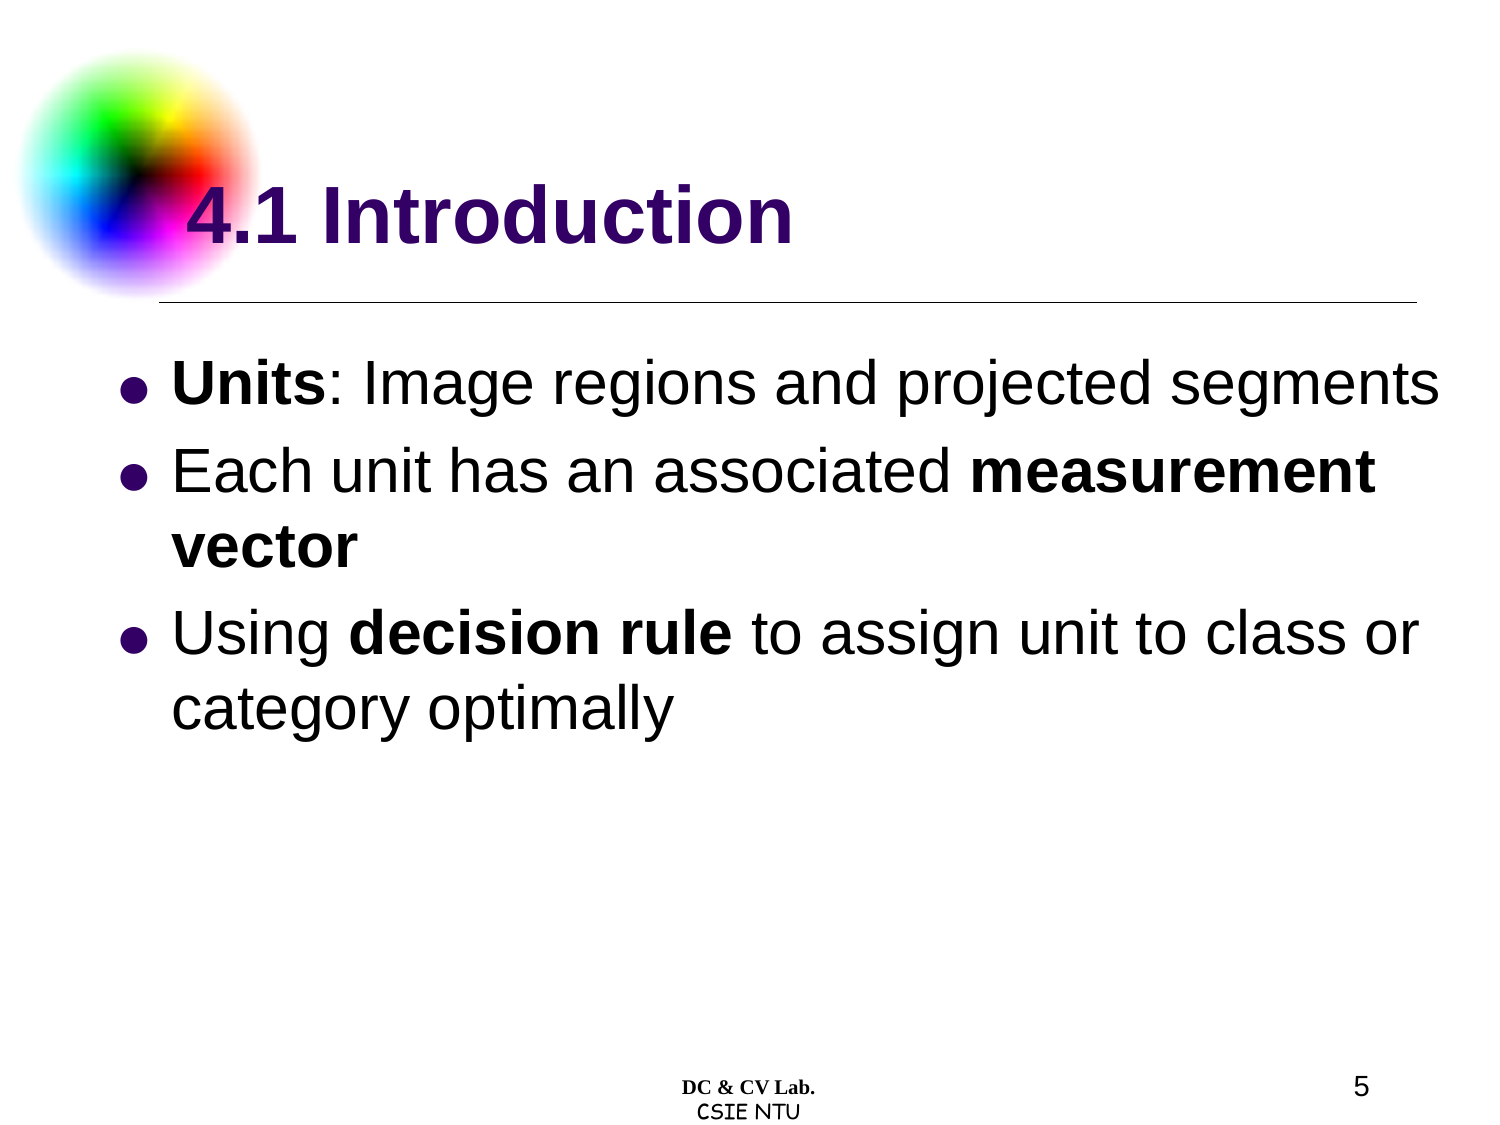

# 4.1 Introduction
Units: Image regions and projected segments
Each unit has an associated measurement vector
Using decision rule to assign unit to class or category optimally
5
DC & CV Lab.
CSIE NTU